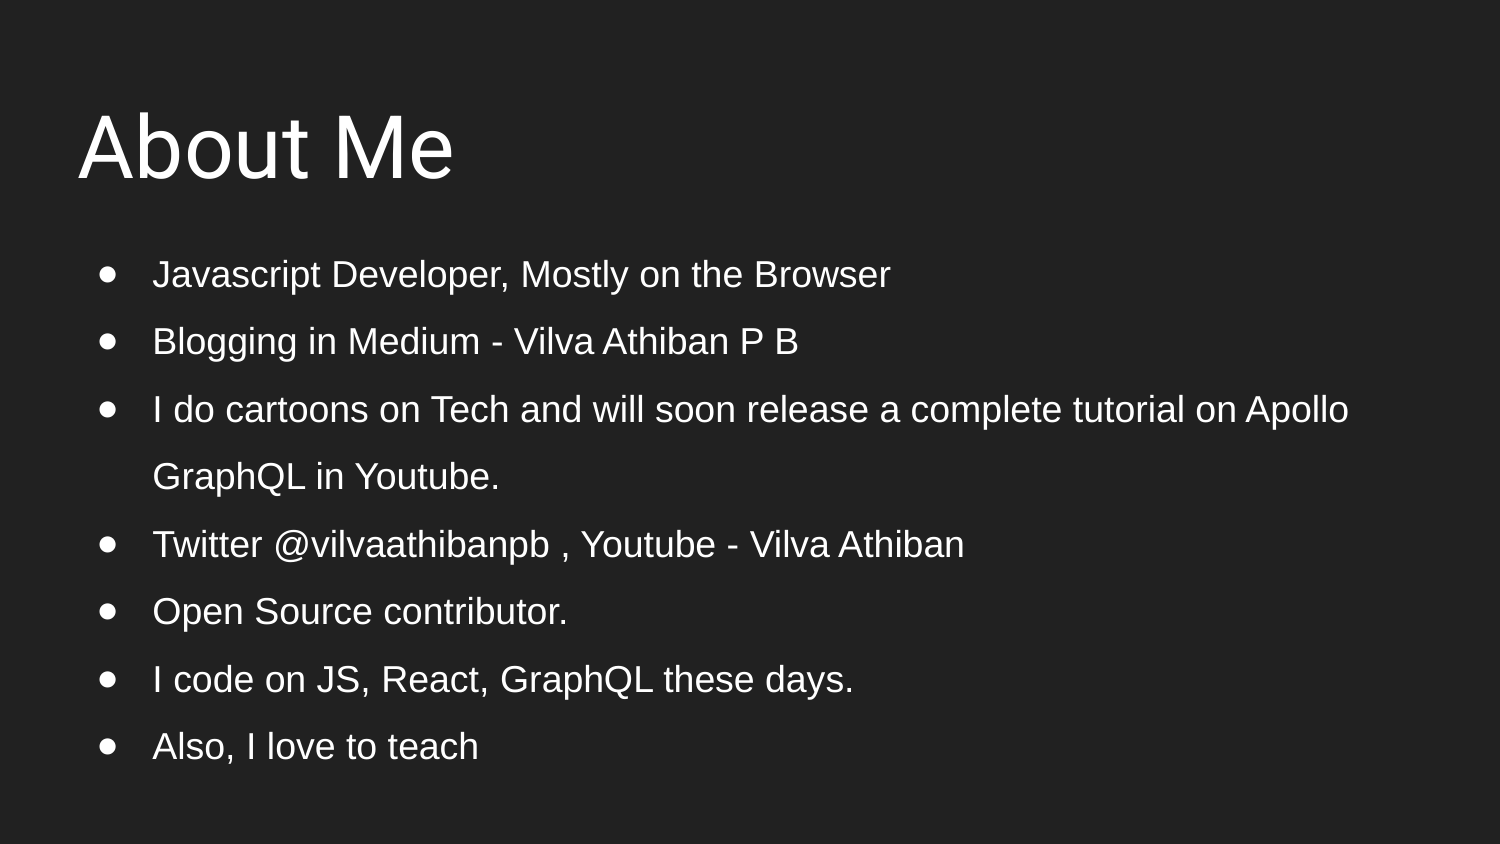

About Me
Javascript Developer, Mostly on the Browser
Blogging in Medium - Vilva Athiban P B
I do cartoons on Tech and will soon release a complete tutorial on Apollo GraphQL in Youtube.
Twitter @vilvaathibanpb , Youtube - Vilva Athiban
Open Source contributor.
I code on JS, React, GraphQL these days.
Also, I love to teach